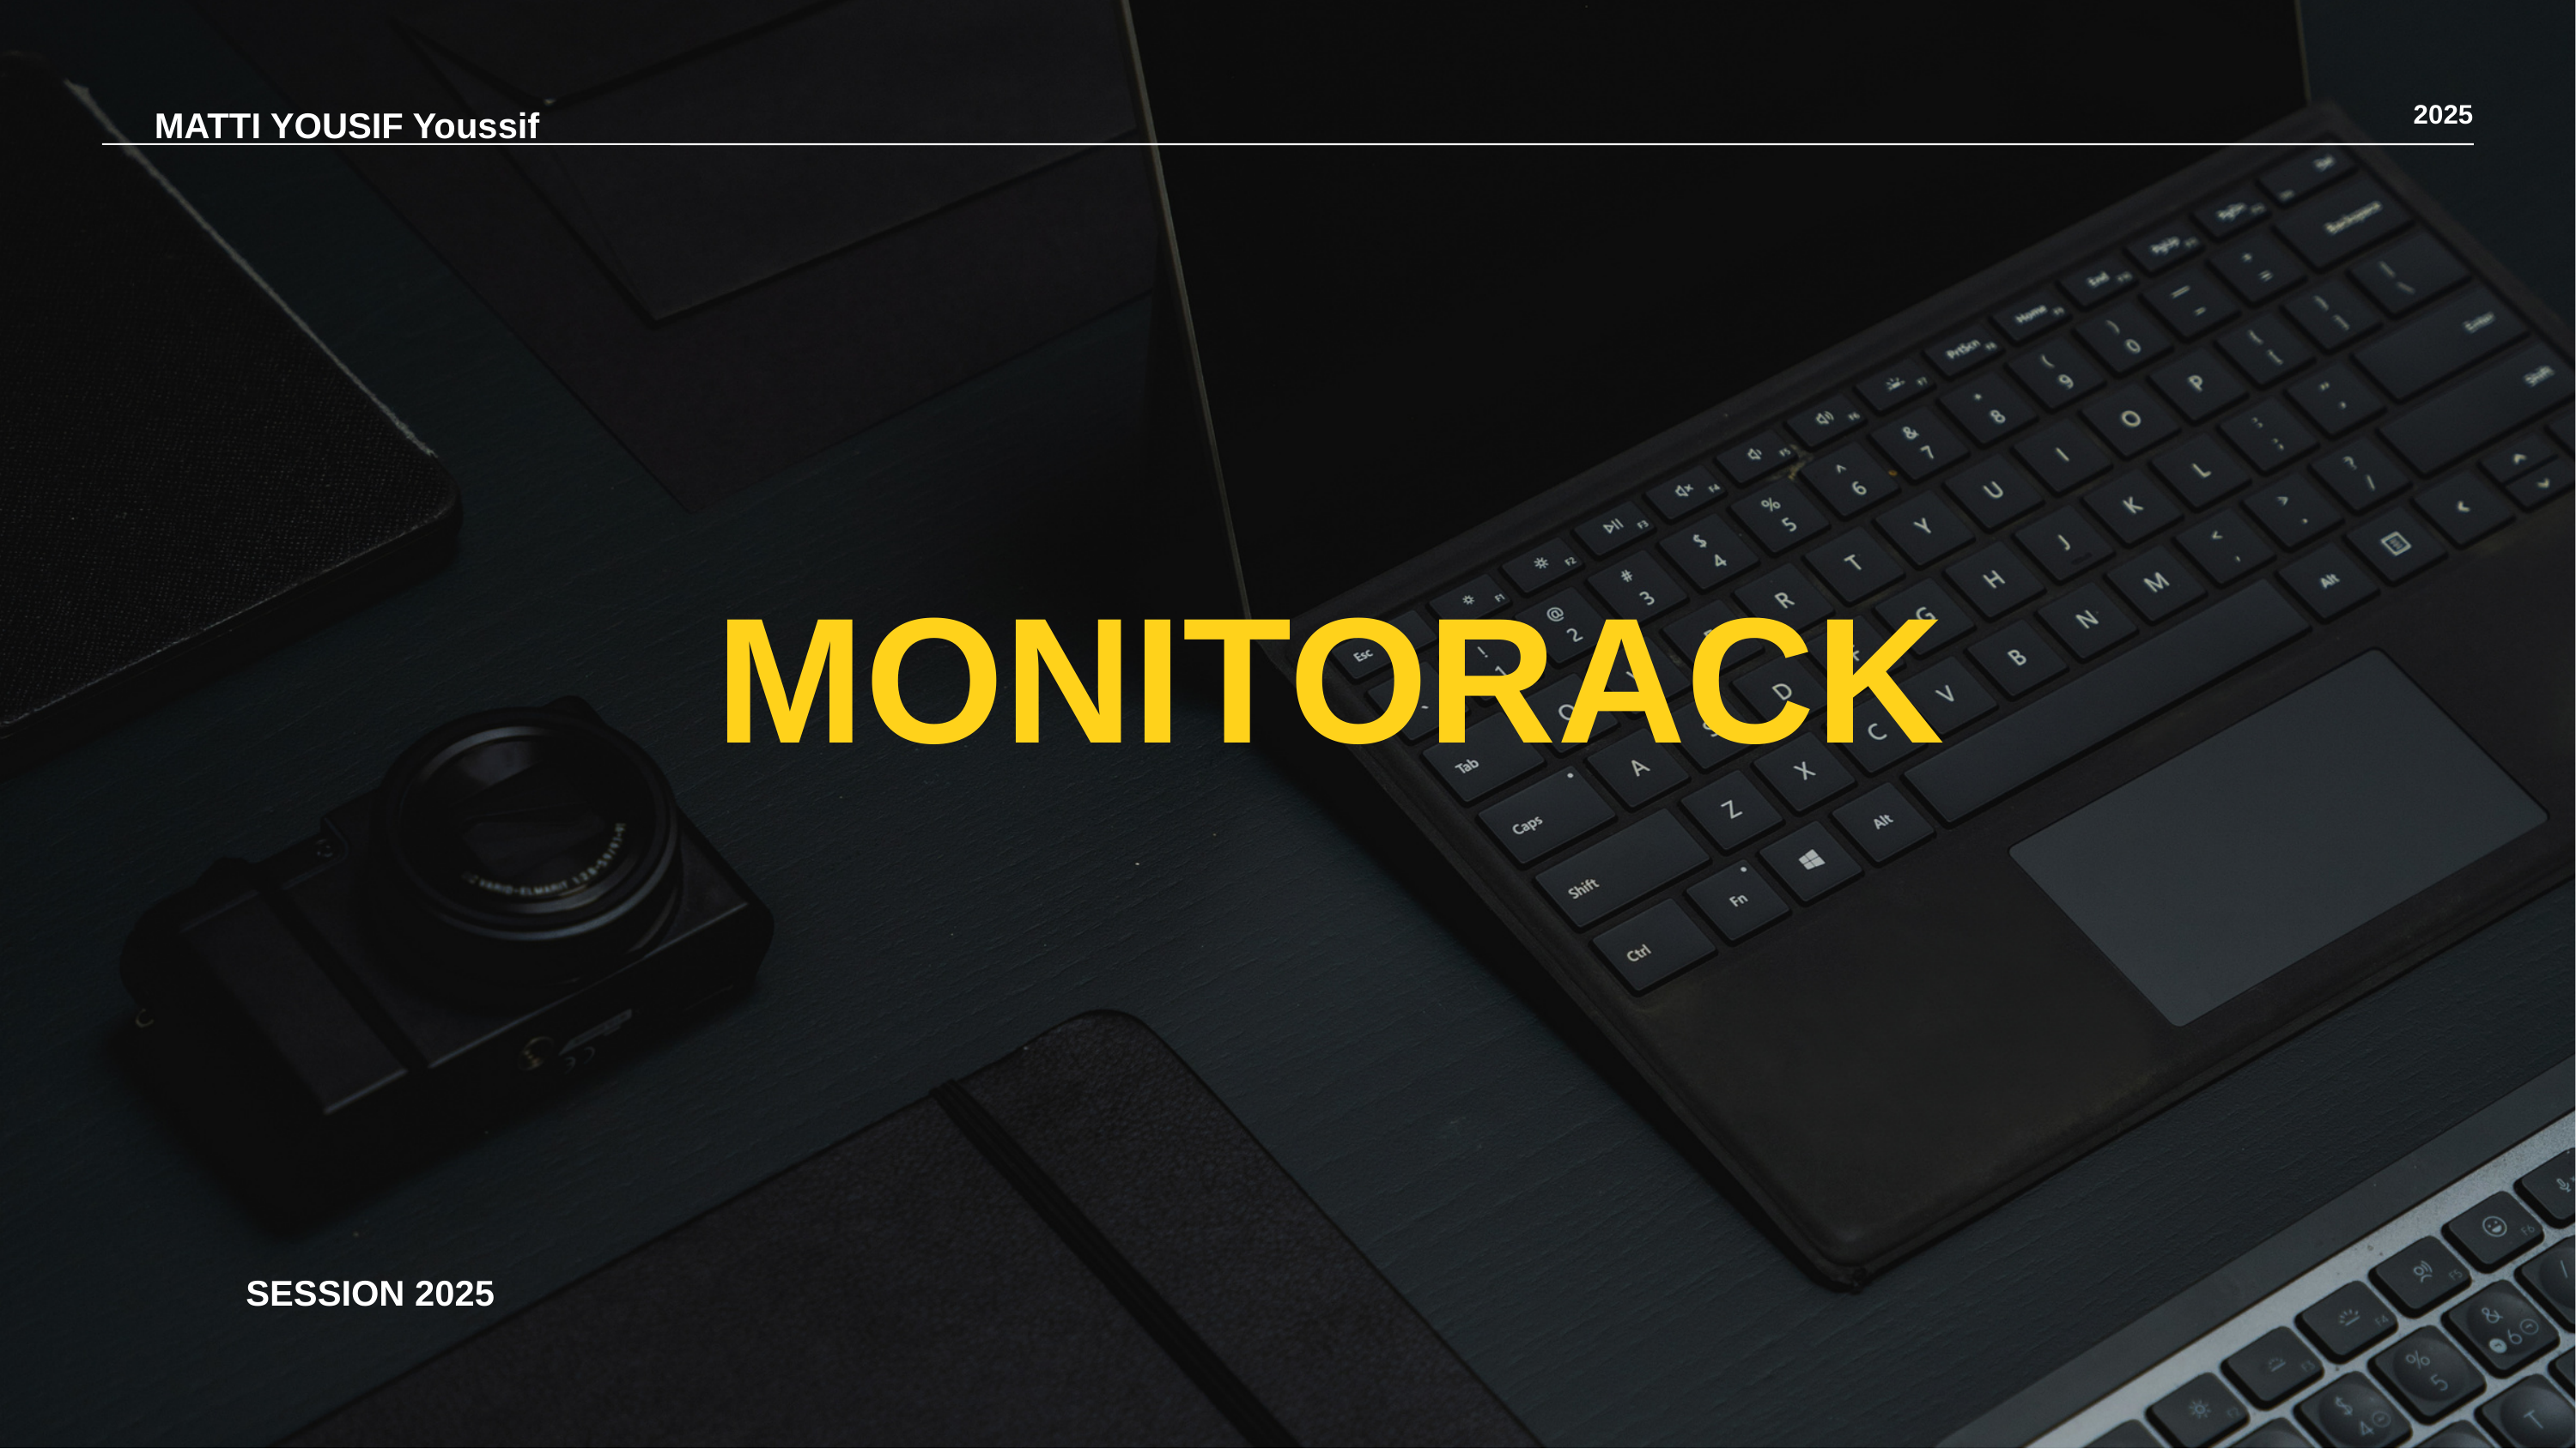

MATTI YOUSIF Youssif

2025

MONITORACK
SESSION 2025